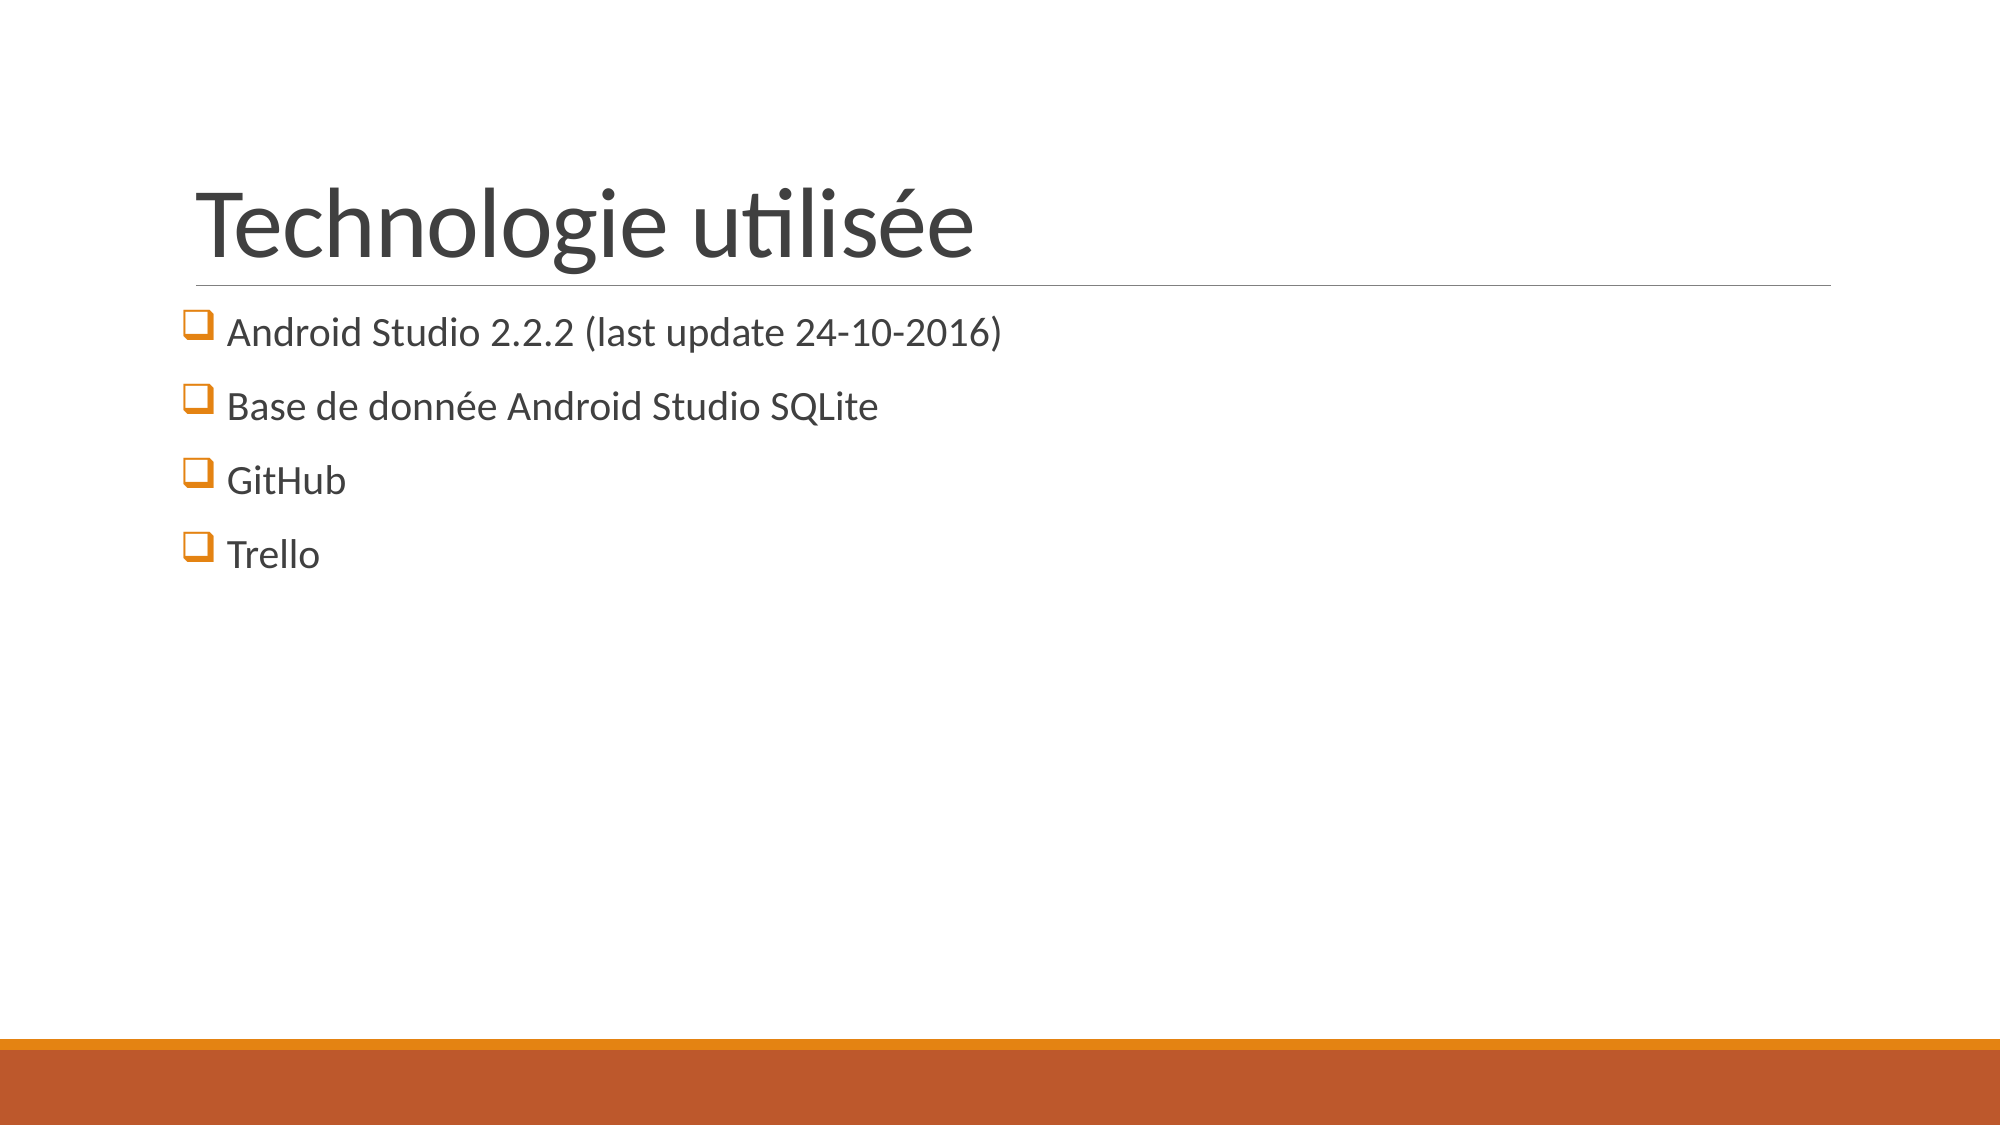

# Technologie utilisée
 Android Studio 2.2.2 (last update 24-10-2016)
 Base de donnée Android Studio SQLite
 GitHub
 Trello